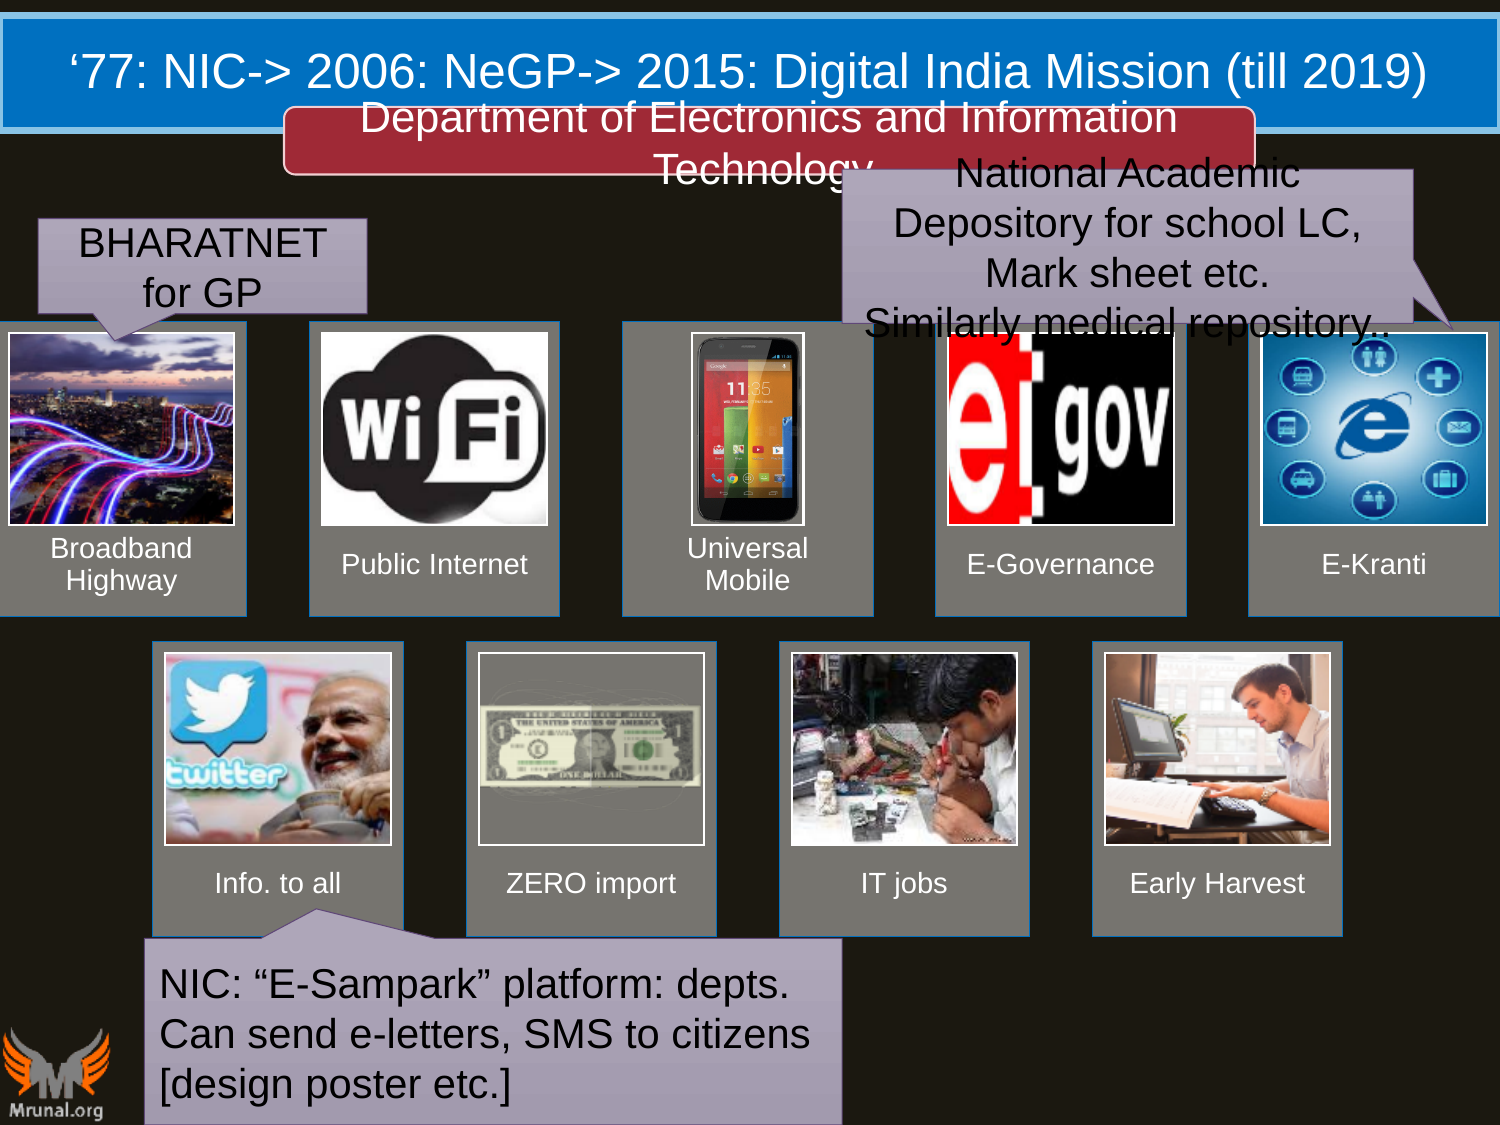

# ‘77: NIC-> 2006: NeGP-> 2015: Digital India Mission (till 2019)
Department of Electronics and Information Technology
National Academic Depository for school LC, Mark sheet etc.
Similarly medical repository..
BHARATNET for GP
Broadband Highway
Public Internet
Universal Mobile
E-Governance
E-Kranti
Info. to all
ZERO import
IT jobs
Early Harvest
NIC: “E-Sampark” platform: depts. Can send e-letters, SMS to citizens [design poster etc.]